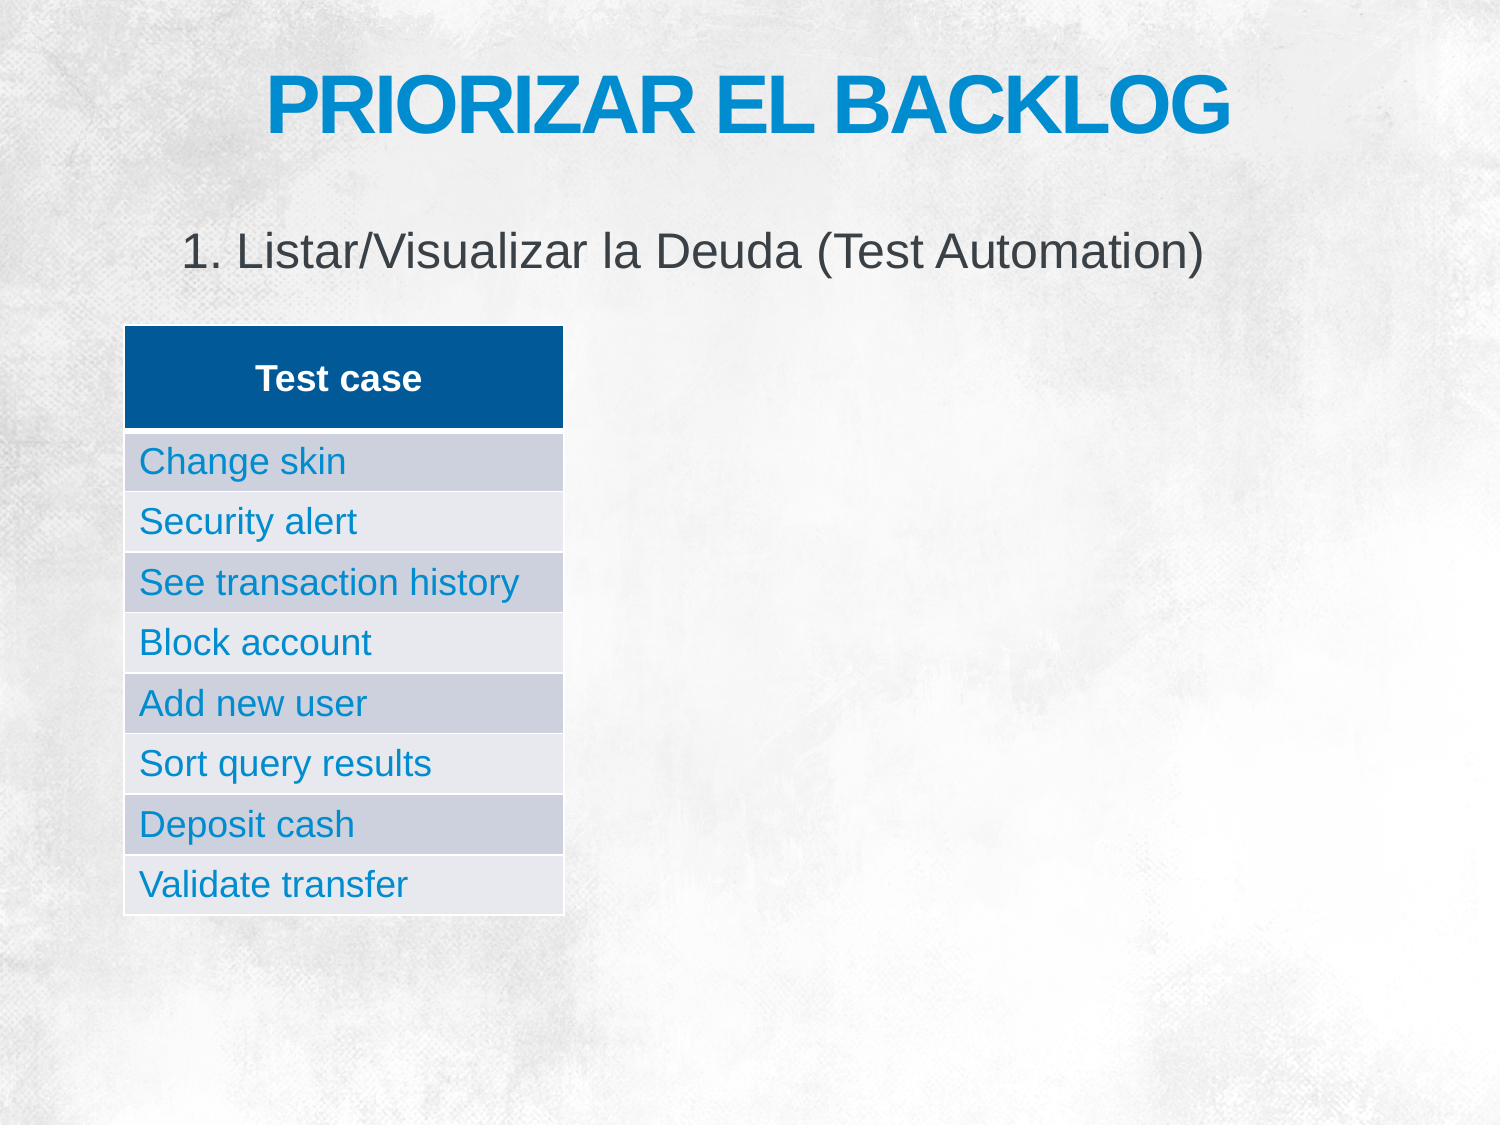

PRIORIZAR EL BACKLOG
1. Listar/Visualizar la Deuda (Test Automation)
| Test case |
| --- |
| Change skin |
| Security alert |
| See transaction history |
| Block account |
| Add new user |
| Sort query results |
| Deposit cash |
| Validate transfer |